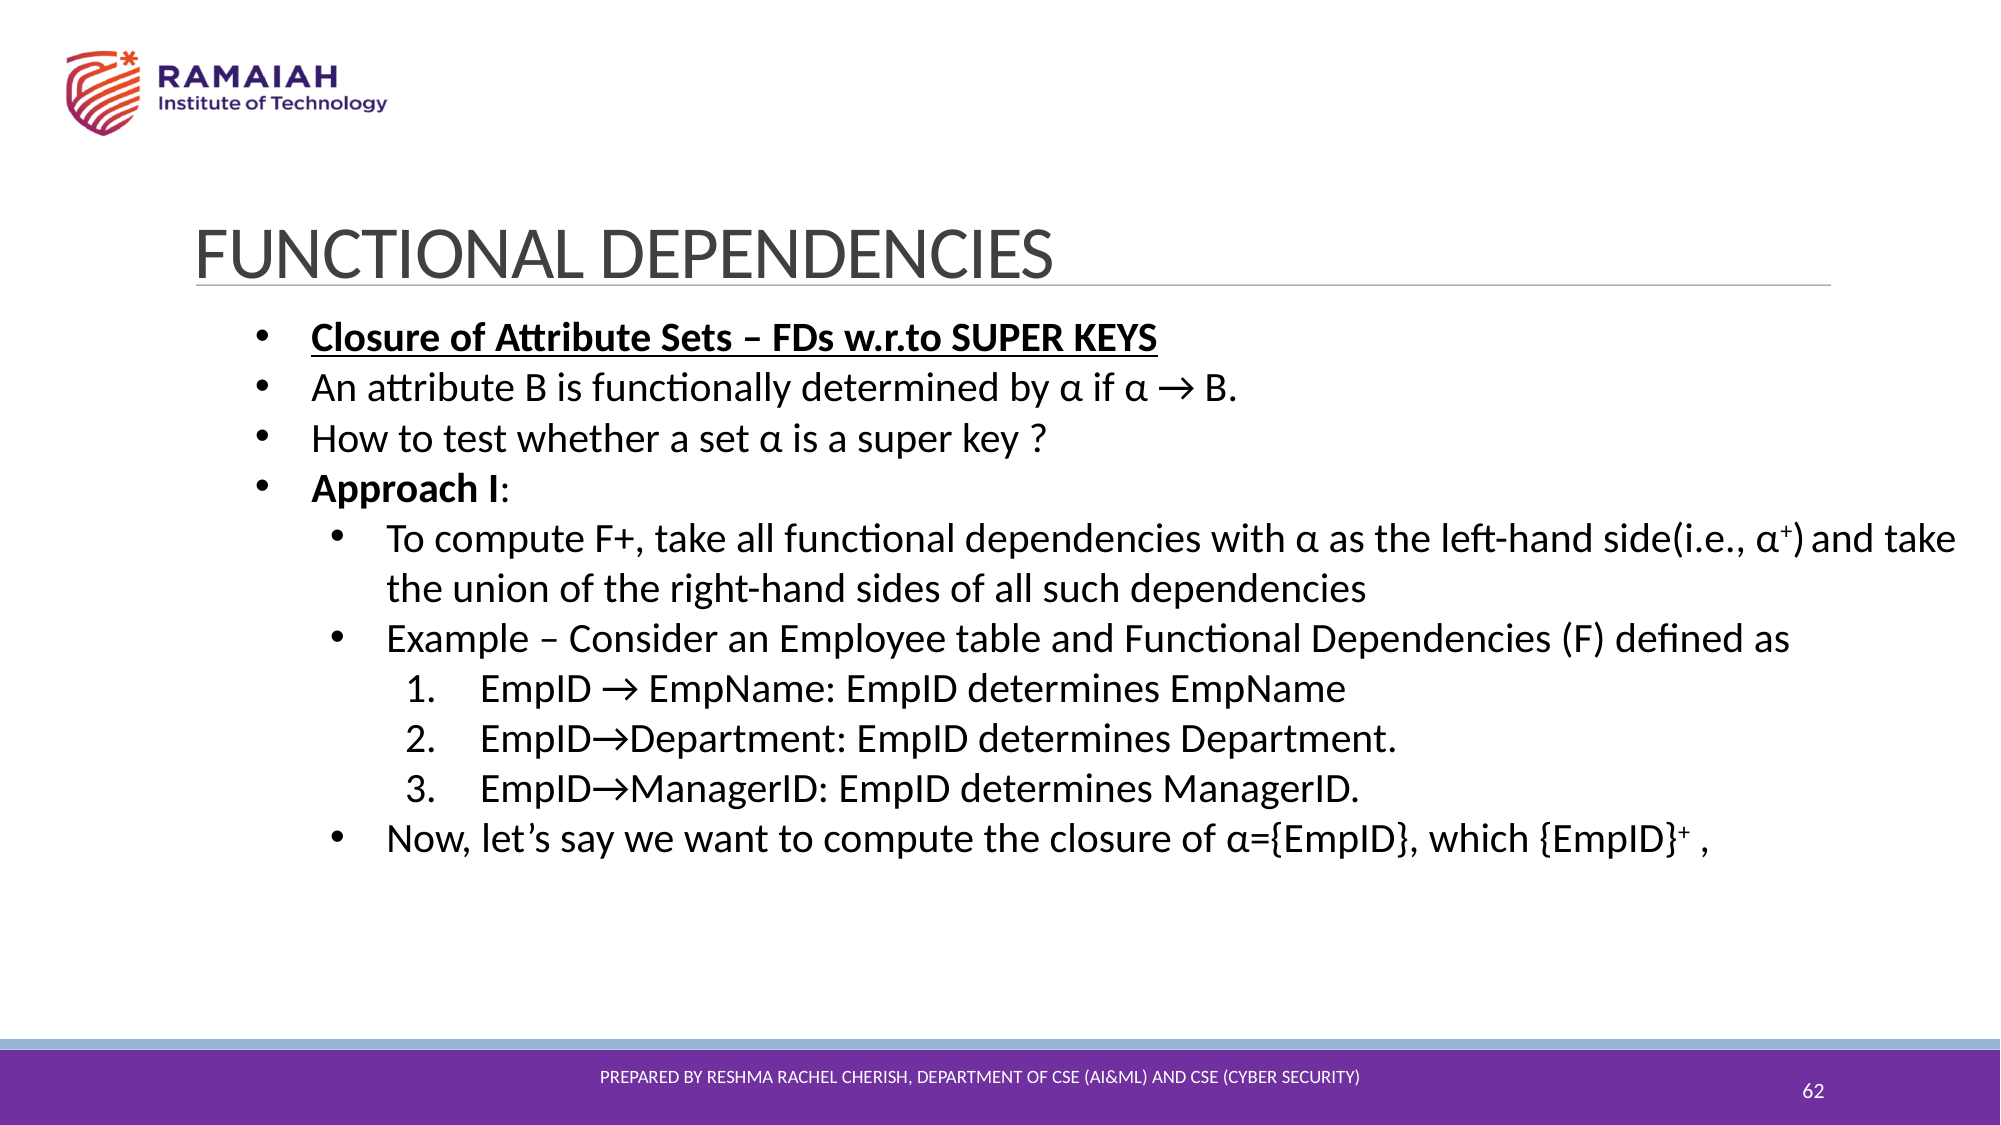

FUNCTIONAL DEPENDENCIES
Closure of Attribute Sets – FDs w.r.to SUPER KEYS
An attribute B is functionally determined by α if α → B.
How to test whether a set α is a super key ?
Approach I:
To compute F+, take all functional dependencies with α as the left-hand side(i.e., α+) and take the union of the right-hand sides of all such dependencies
Example – Consider an Employee table and Functional Dependencies (F) defined as
EmpID → EmpName: EmpID determines EmpName
EmpID→Department: EmpID determines Department.
EmpID→ManagerID: EmpID determines ManagerID.
Now, let’s say we want to compute the closure of α={EmpID}, which {EmpID}+ ,

62
Prepared By reshma Rachel cherish, Department of CSE (ai&ml) and CSE (Cyber security)